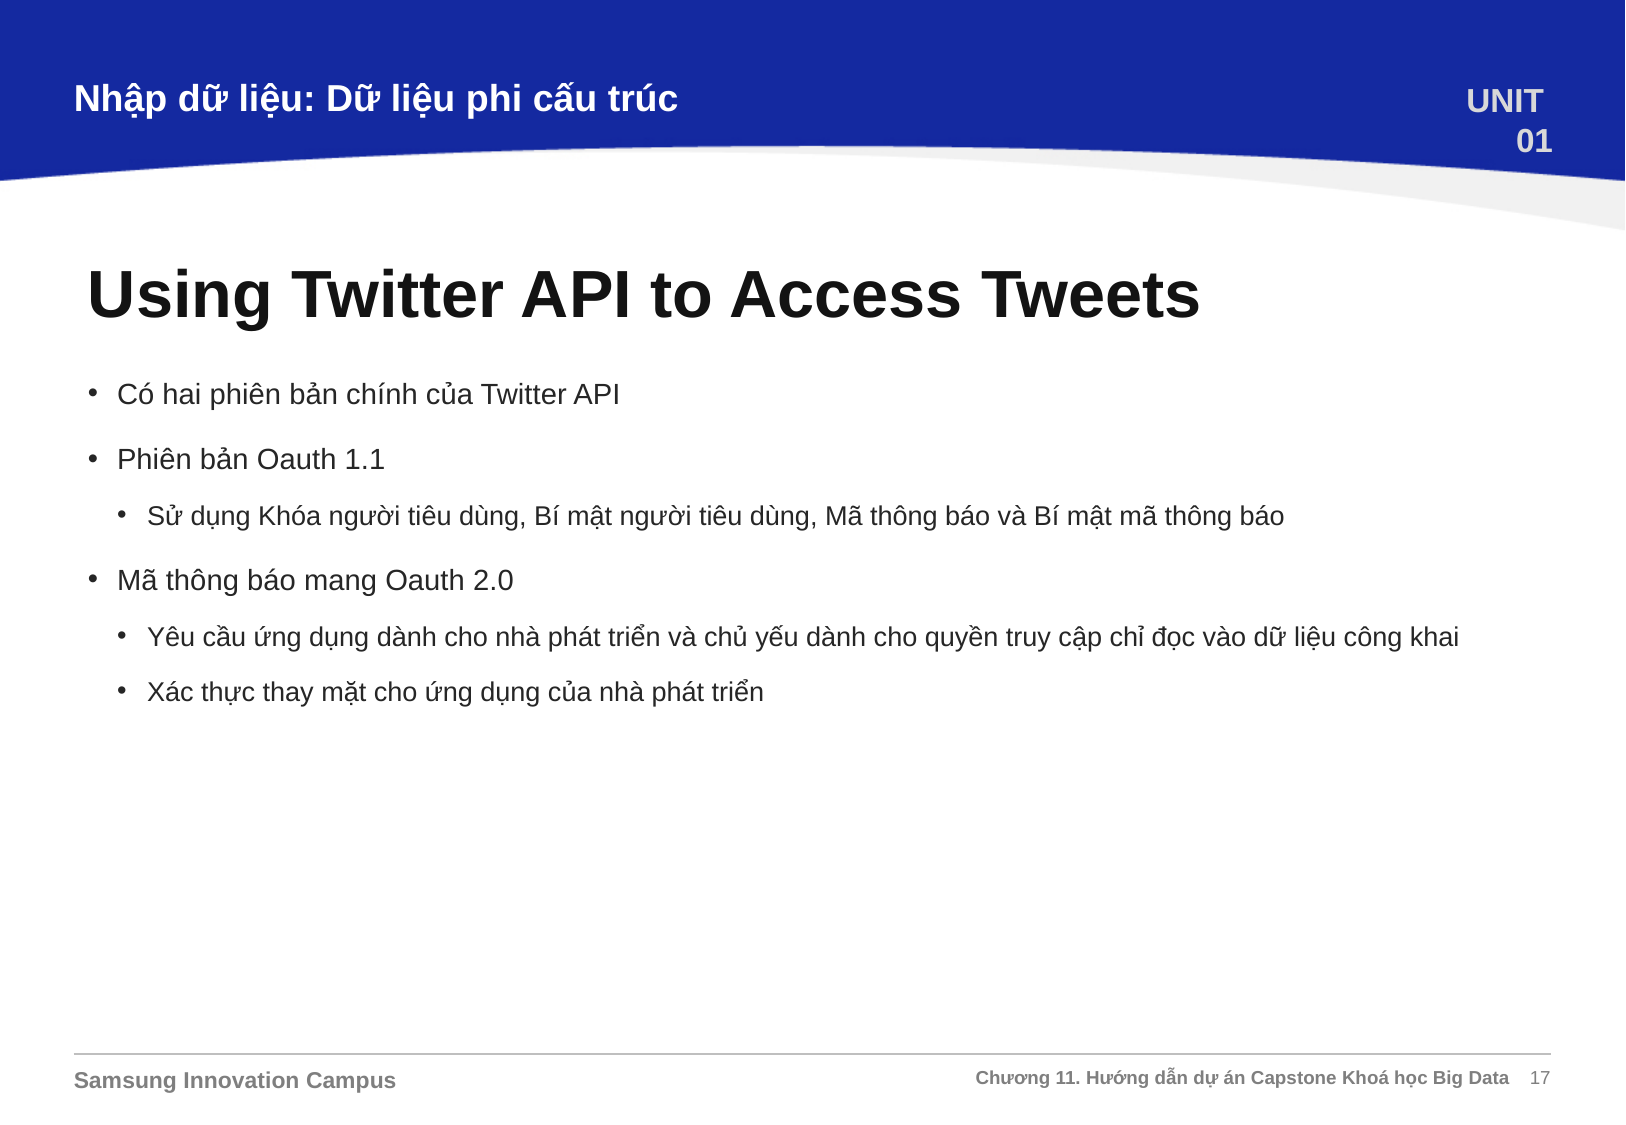

Nhập dữ liệu: Dữ liệu phi cấu trúc
UNIT  01

Using Twitter API to Access Tweets
Có hai phiên bản chính của Twitter API
Phiên bản Oauth 1.1
Sử dụng Khóa người tiêu dùng, Bí mật người tiêu dùng, Mã thông báo và Bí mật mã thông báo
Mã thông báo mang Oauth 2.0
Yêu cầu ứng dụng dành cho nhà phát triển và chủ yếu dành cho quyền truy cập chỉ đọc vào dữ liệu công khai
Xác thực thay mặt cho ứng dụng của nhà phát triển